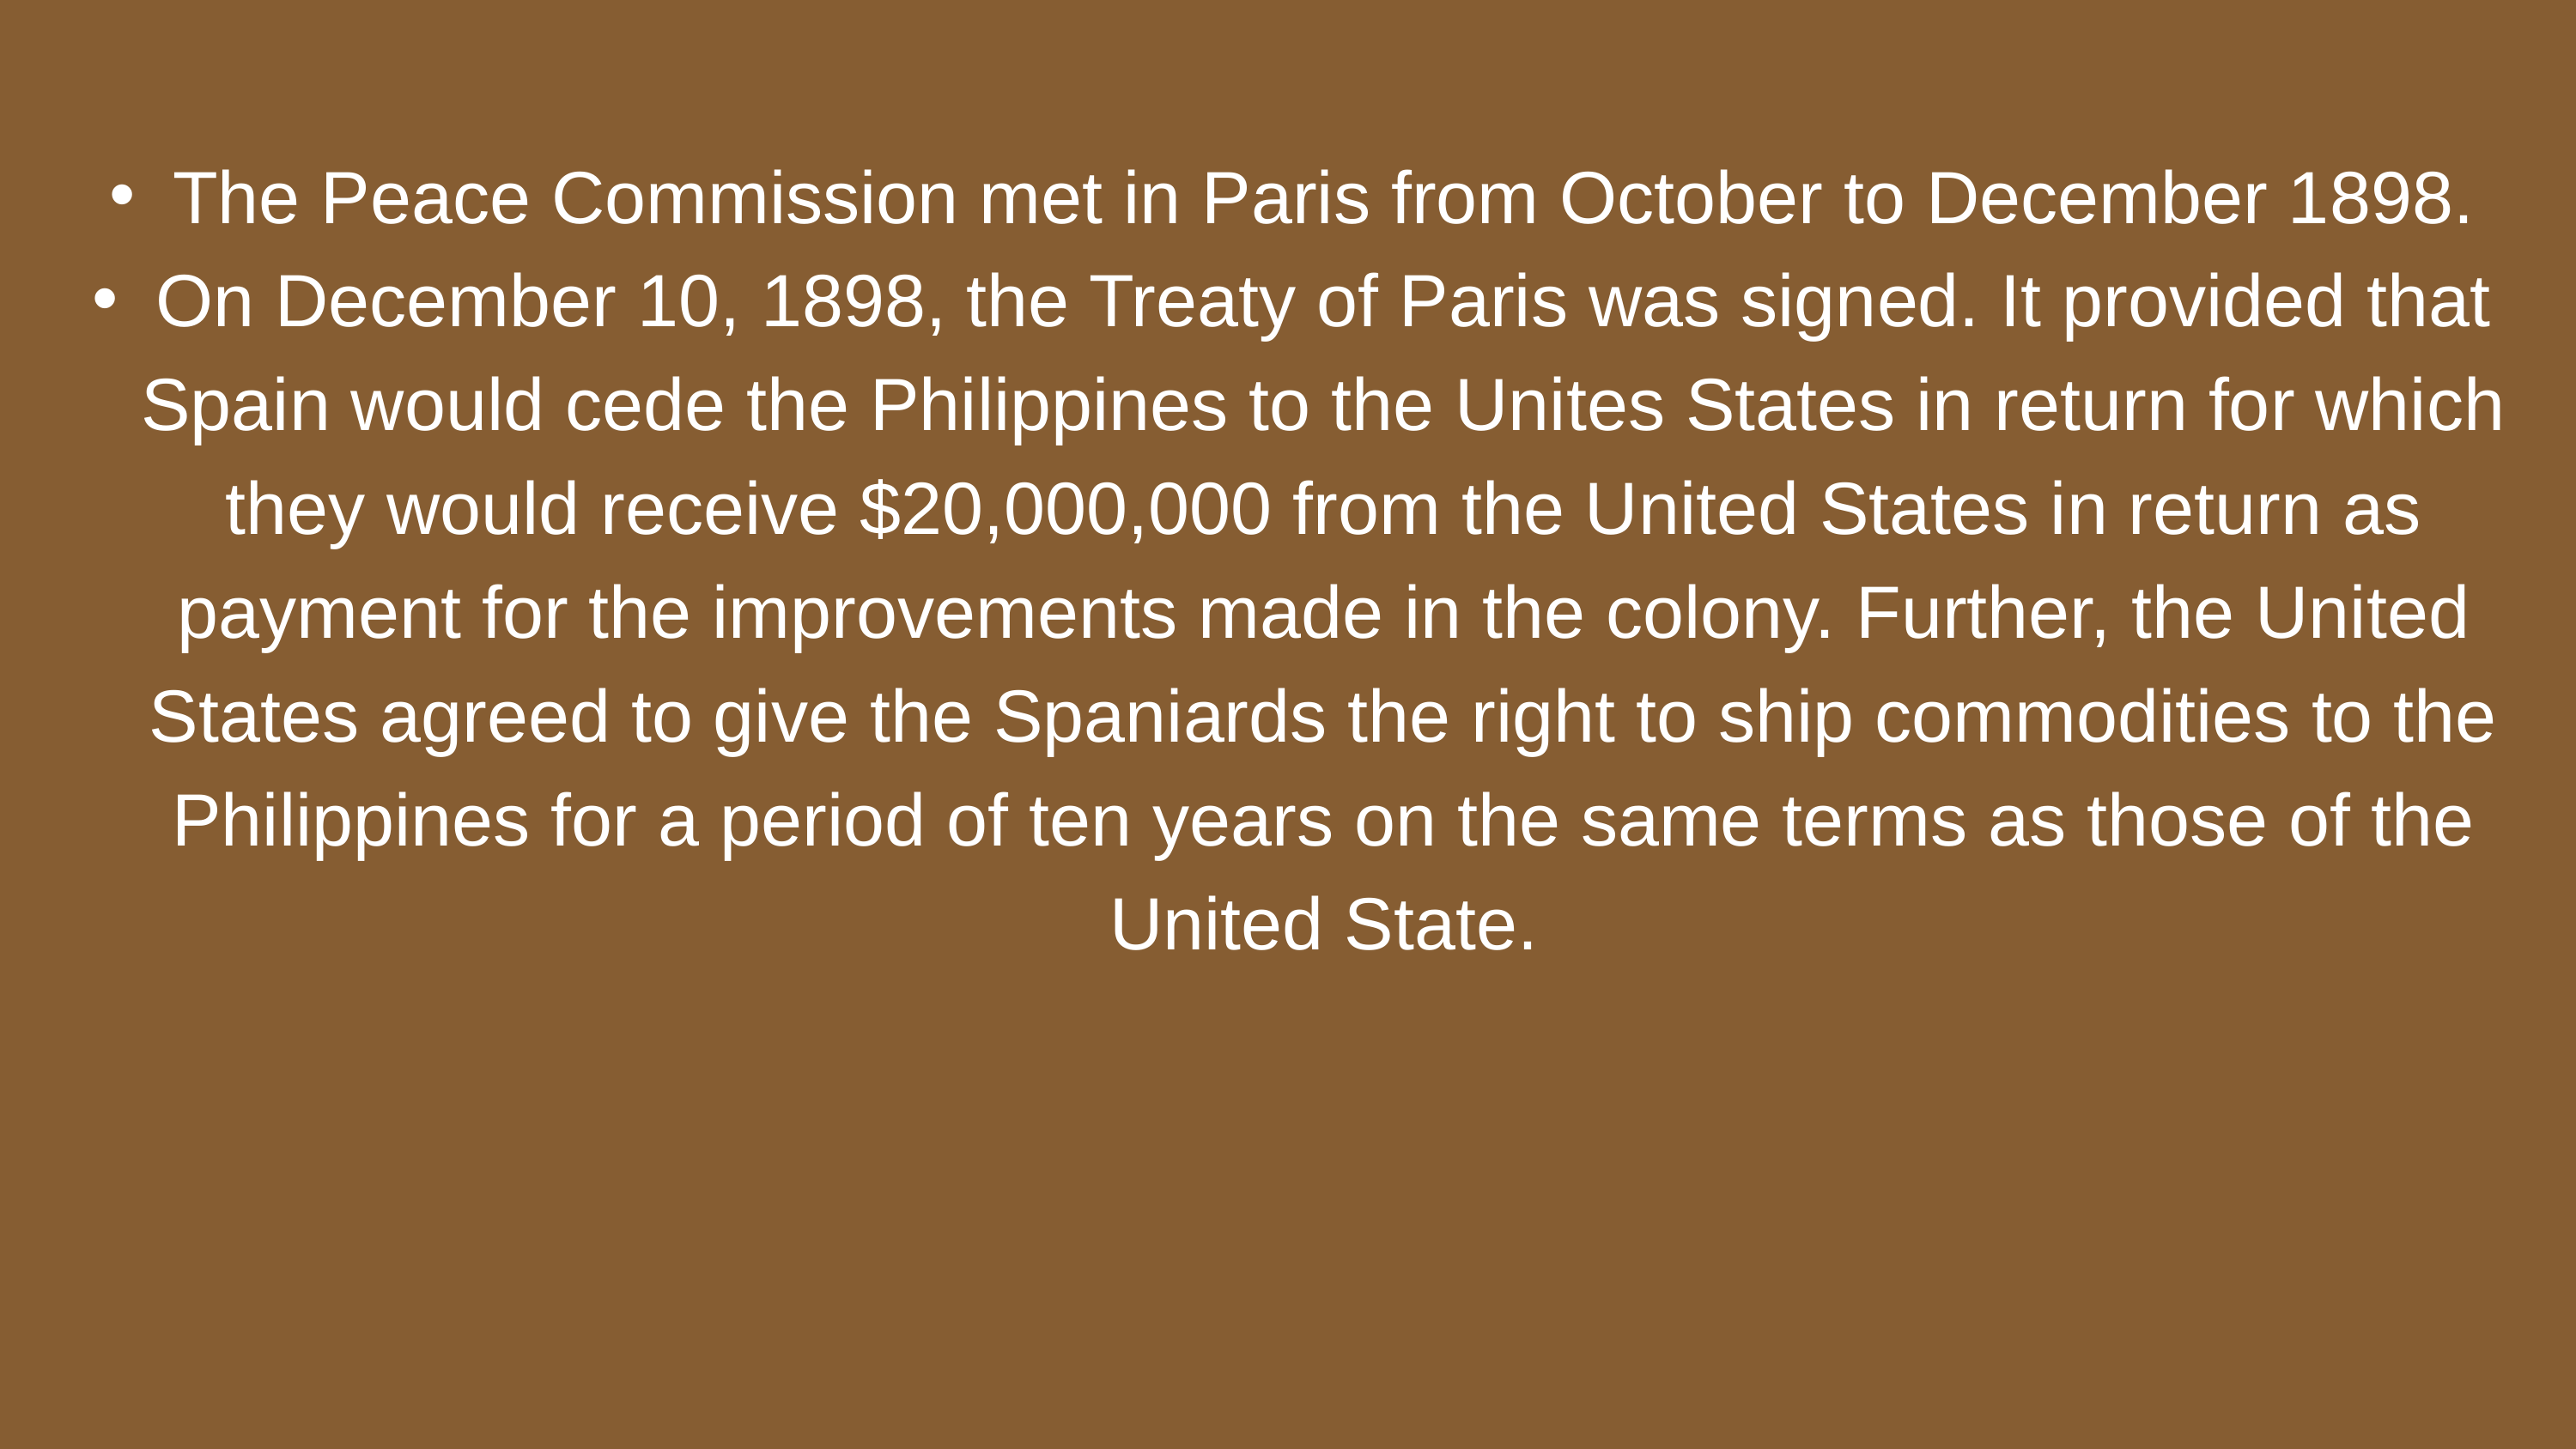

The Peace Commission met in Paris from October to December 1898.
On December 10, 1898, the Treaty of Paris was signed. It provided that Spain would cede the Philippines to the Unites States in return for which they would receive $20,000,000 from the United States in return as payment for the improvements made in the colony. Further, the United States agreed to give the Spaniards the right to ship commodities to the Philippines for a period of ten years on the same terms as those of the United State.